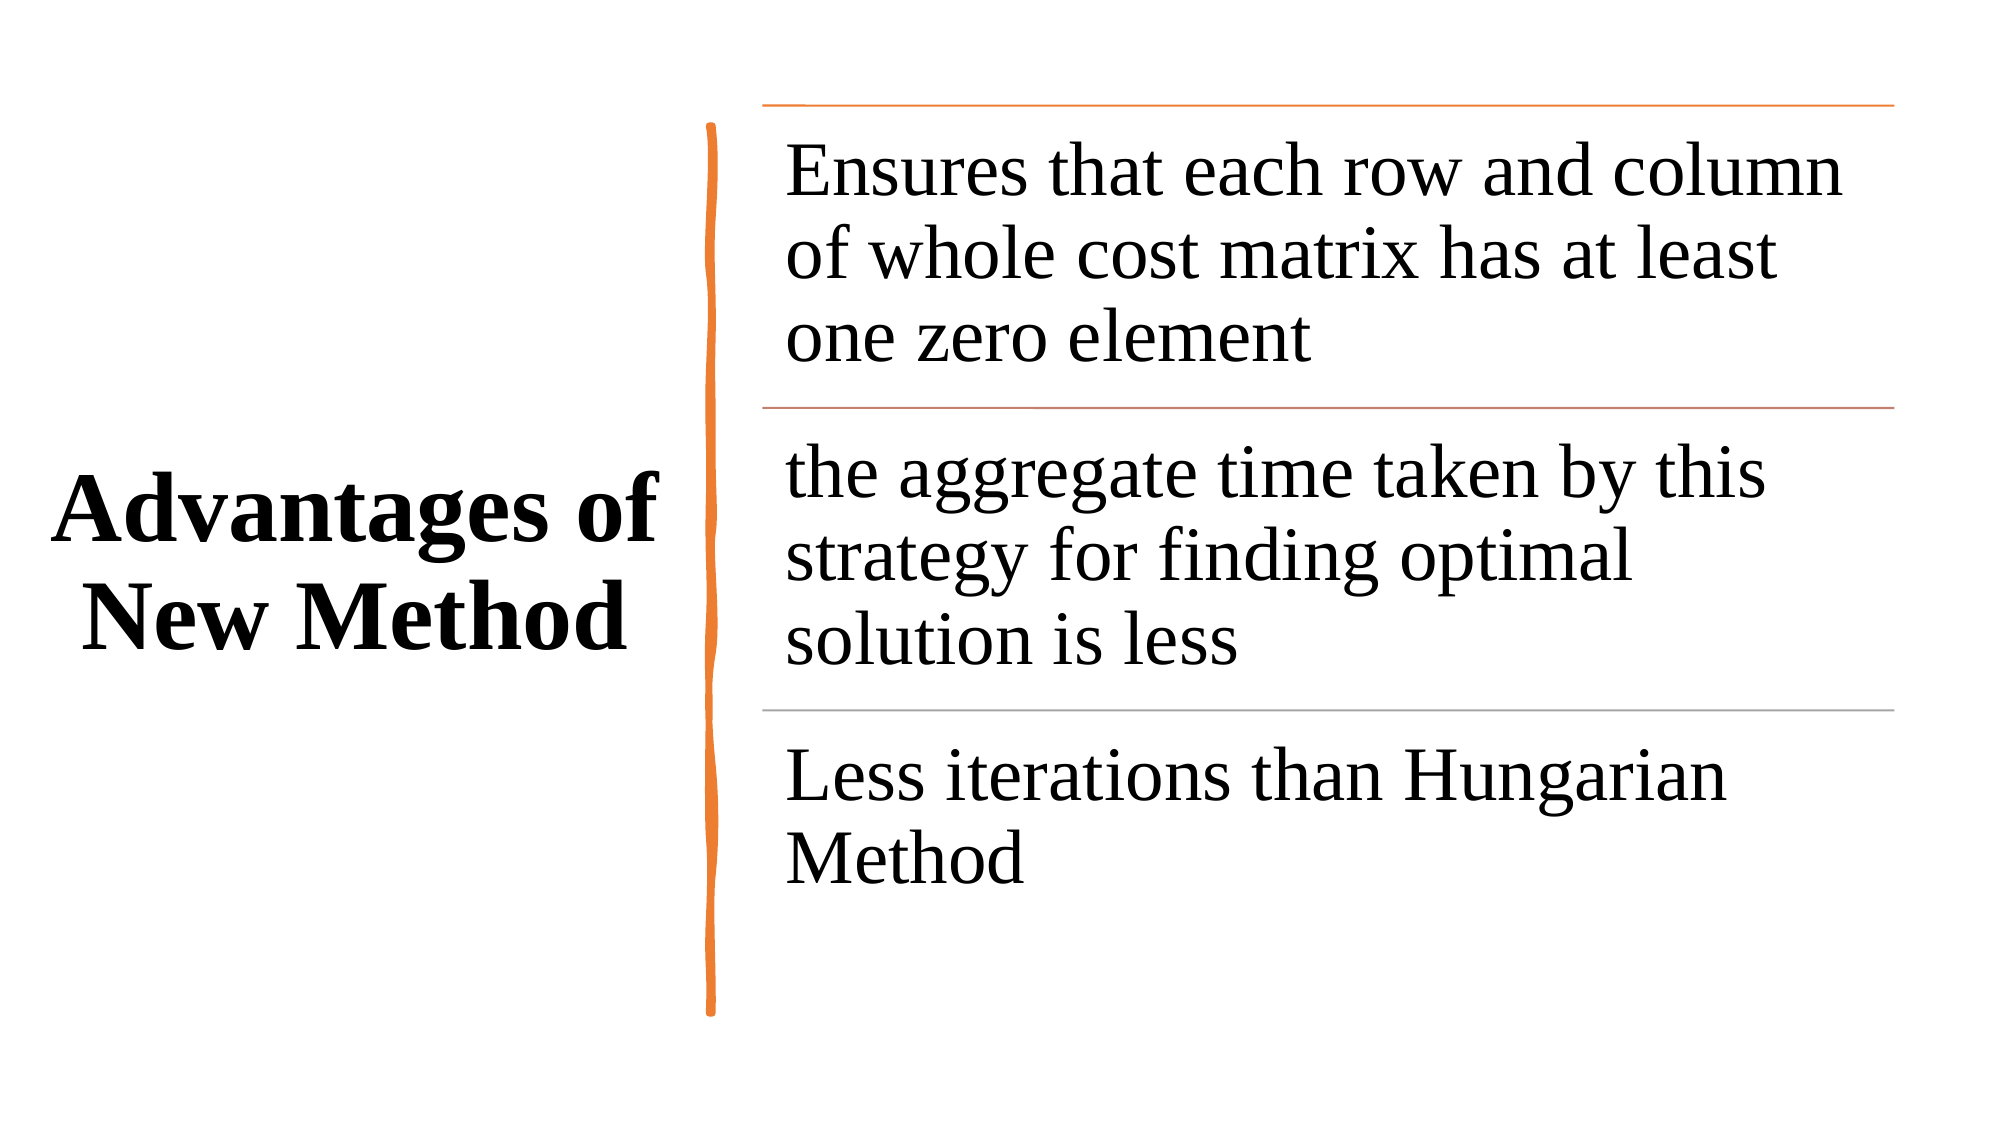

Ensures that each row and column of whole cost matrix has at least one zero element
the aggregate time taken by this strategy for finding optimal solution is less
Less iterations than Hungarian Method
# Advantages of New Method